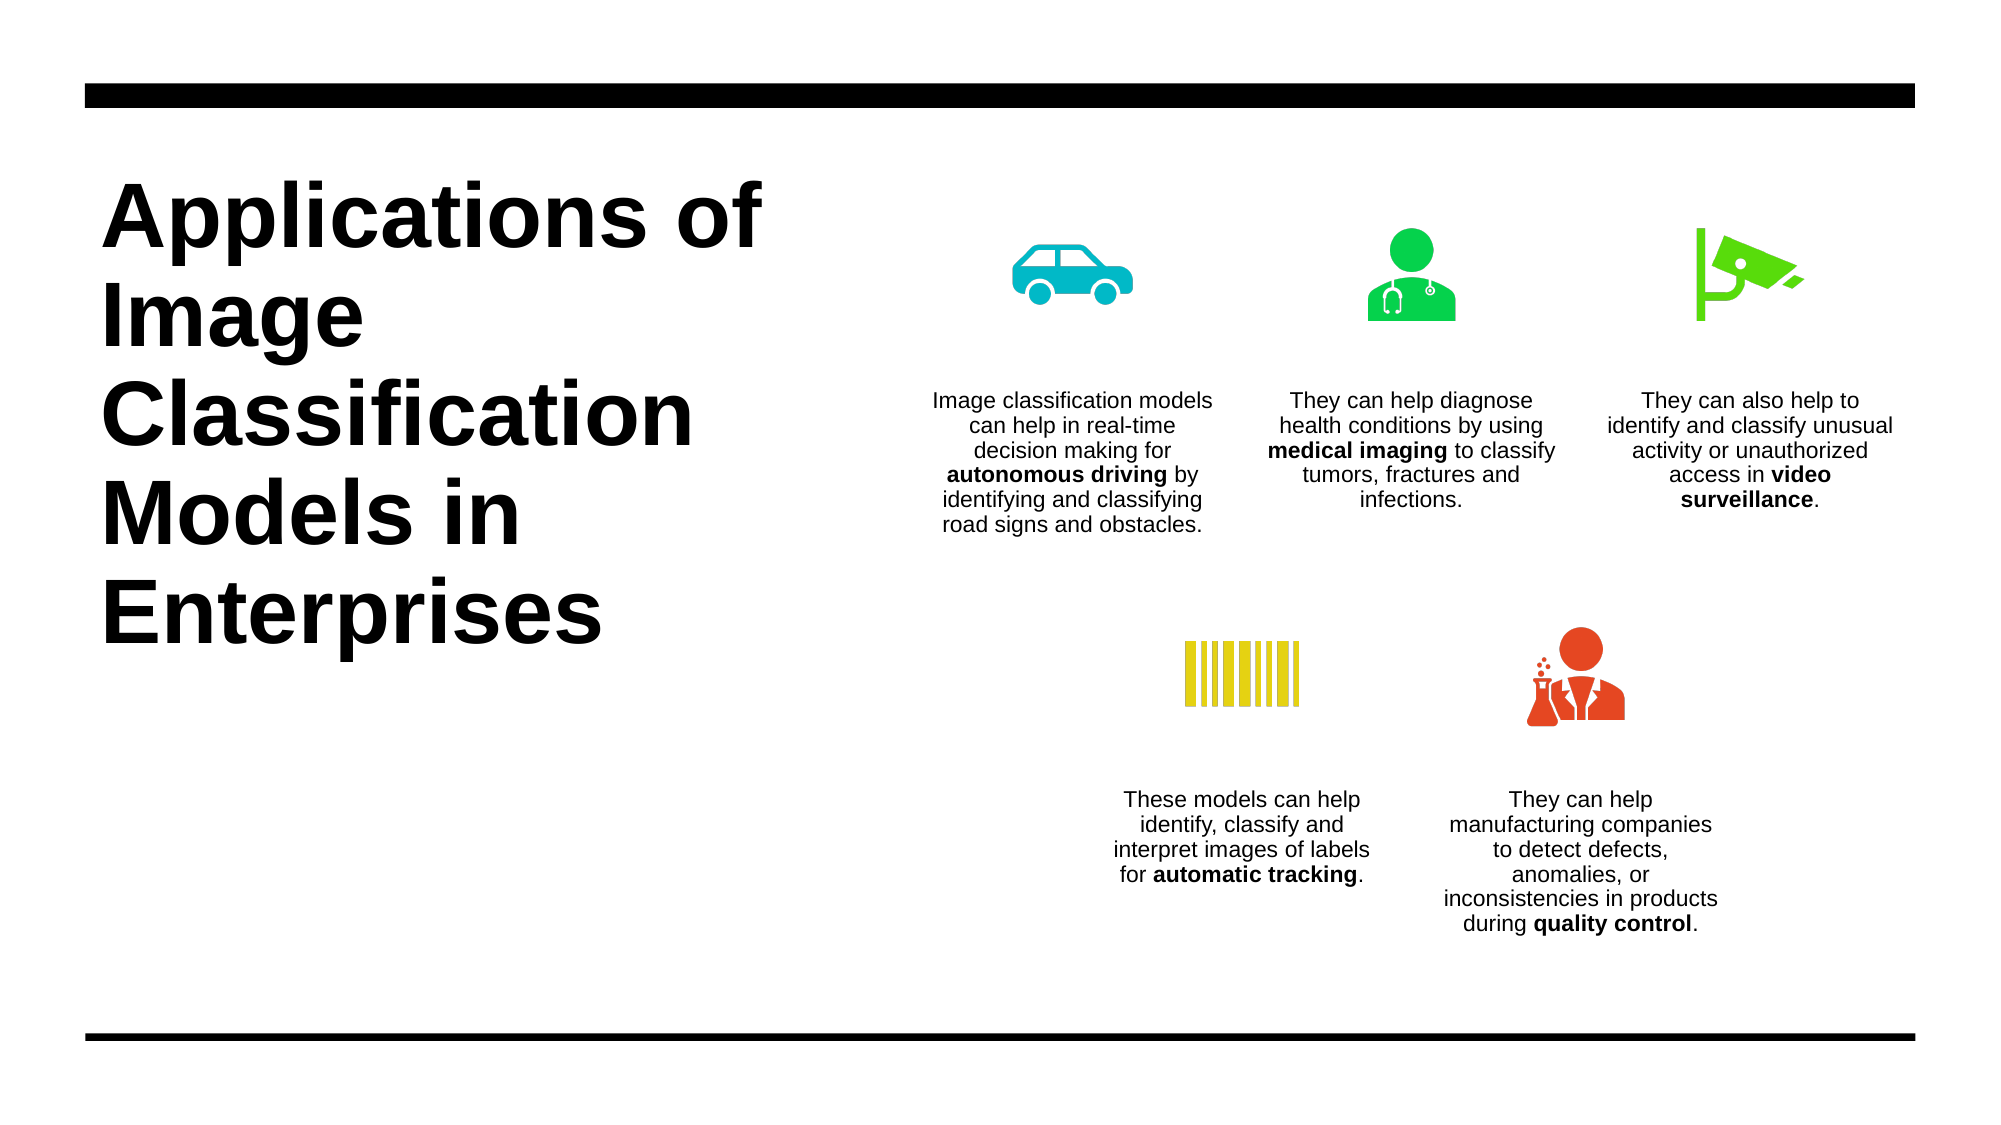

# Applications of Image Classification Models in Enterprises
Image classification models can help in real-time decision making for autonomous driving by identifying and classifying road signs and obstacles.
They can help diagnose health conditions by using medical imaging to classify tumors, fractures and infections.
They can also help to identify and classify unusual activity or unauthorized access in video surveillance.
These models can help identify, classify and interpret images of labels for automatic tracking.
They can help manufacturing companies to detect defects, anomalies, or inconsistencies in products during quality control.